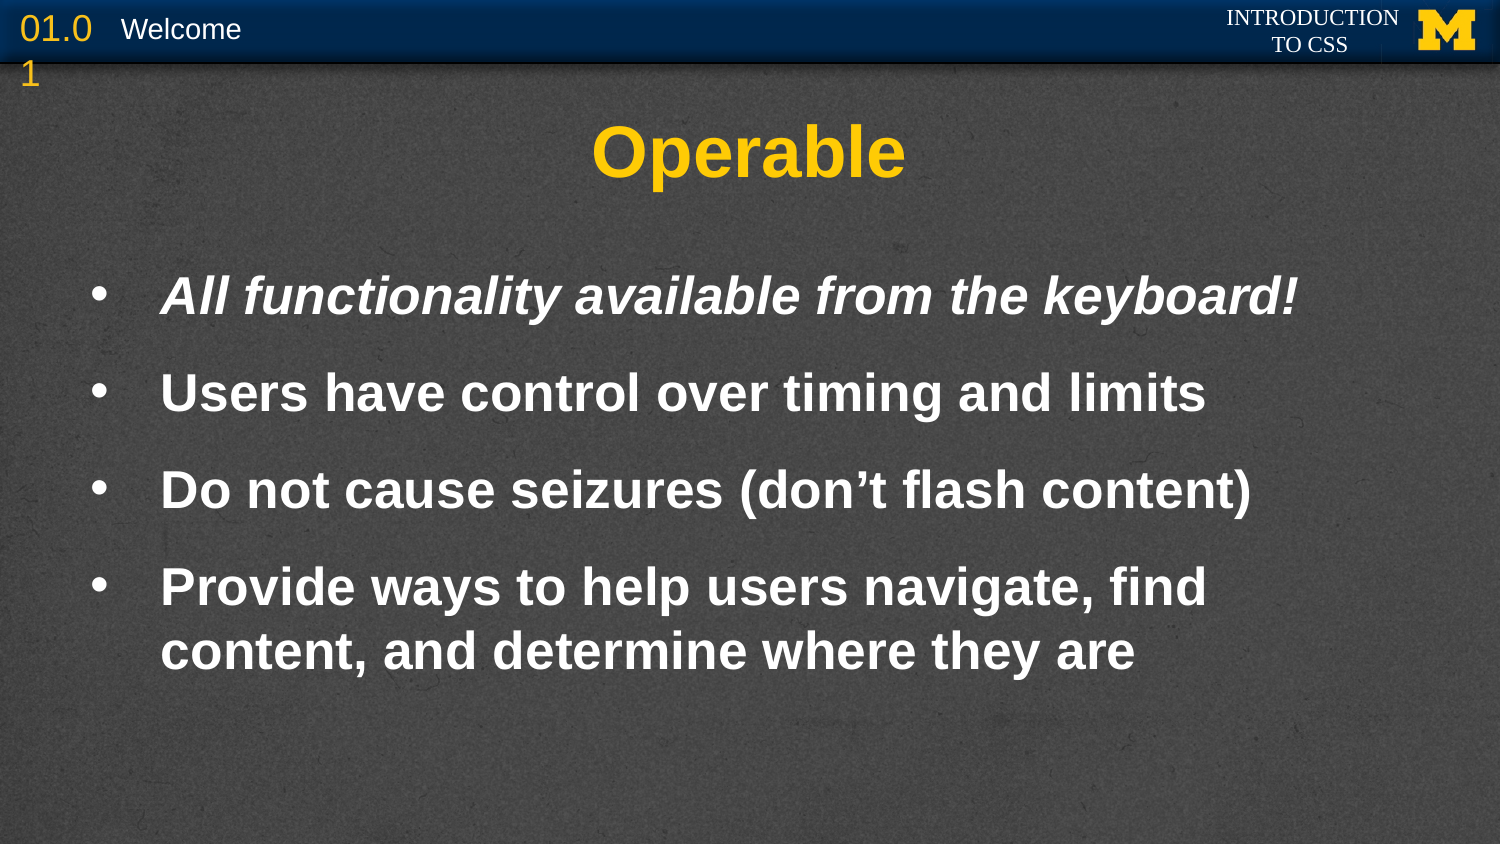

# Operable
All functionality available from the keyboard!
Users have control over timing and limits
Do not cause seizures (don’t flash content)
Provide ways to help users navigate, find content, and determine where they are